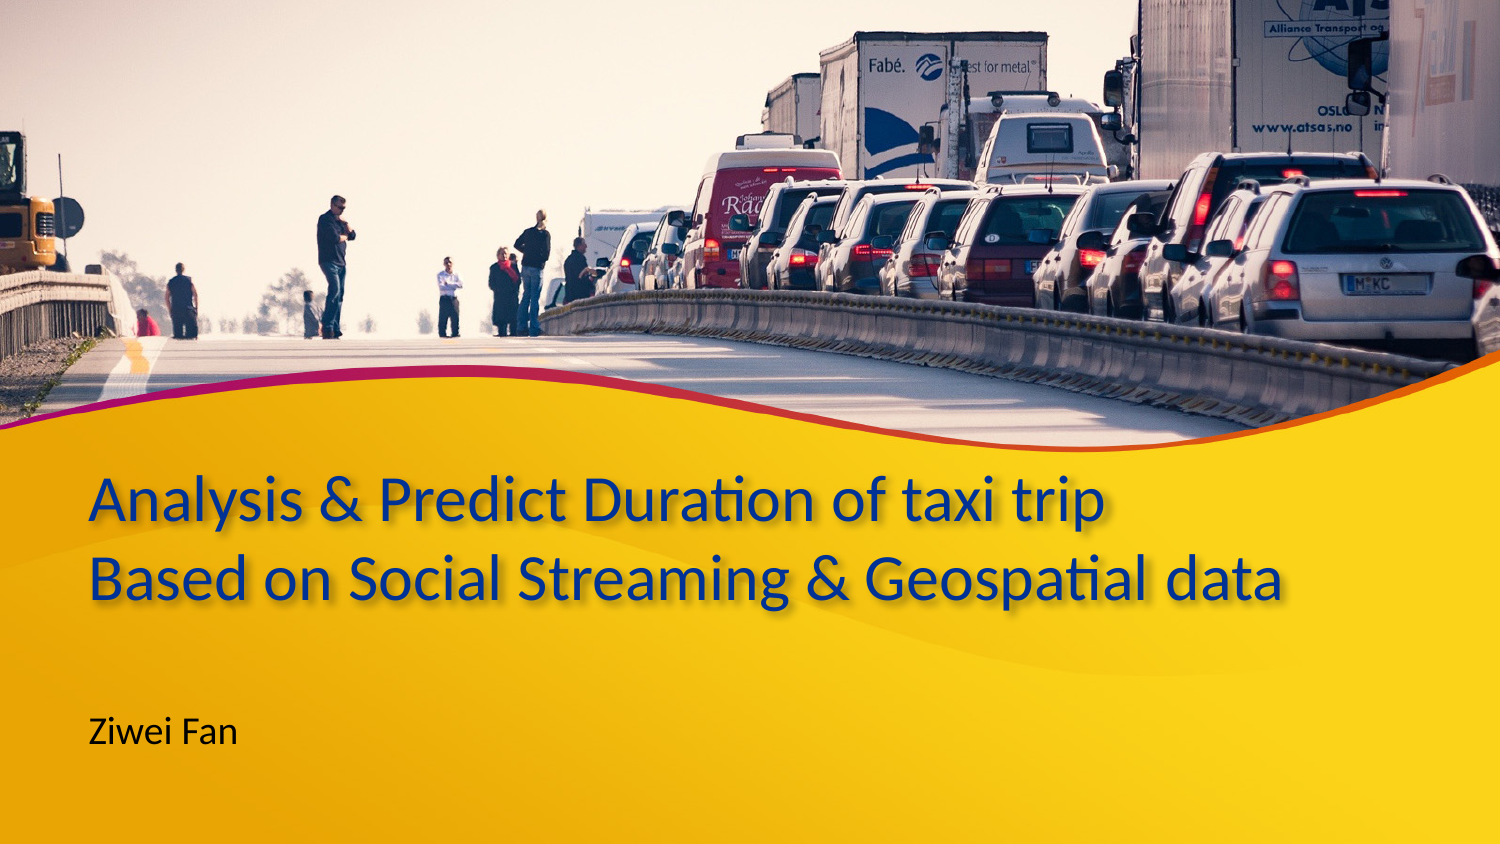

# Analysis & Predict Duration of taxi trip Based on Social Streaming & Geospatial data
Ziwei Fan